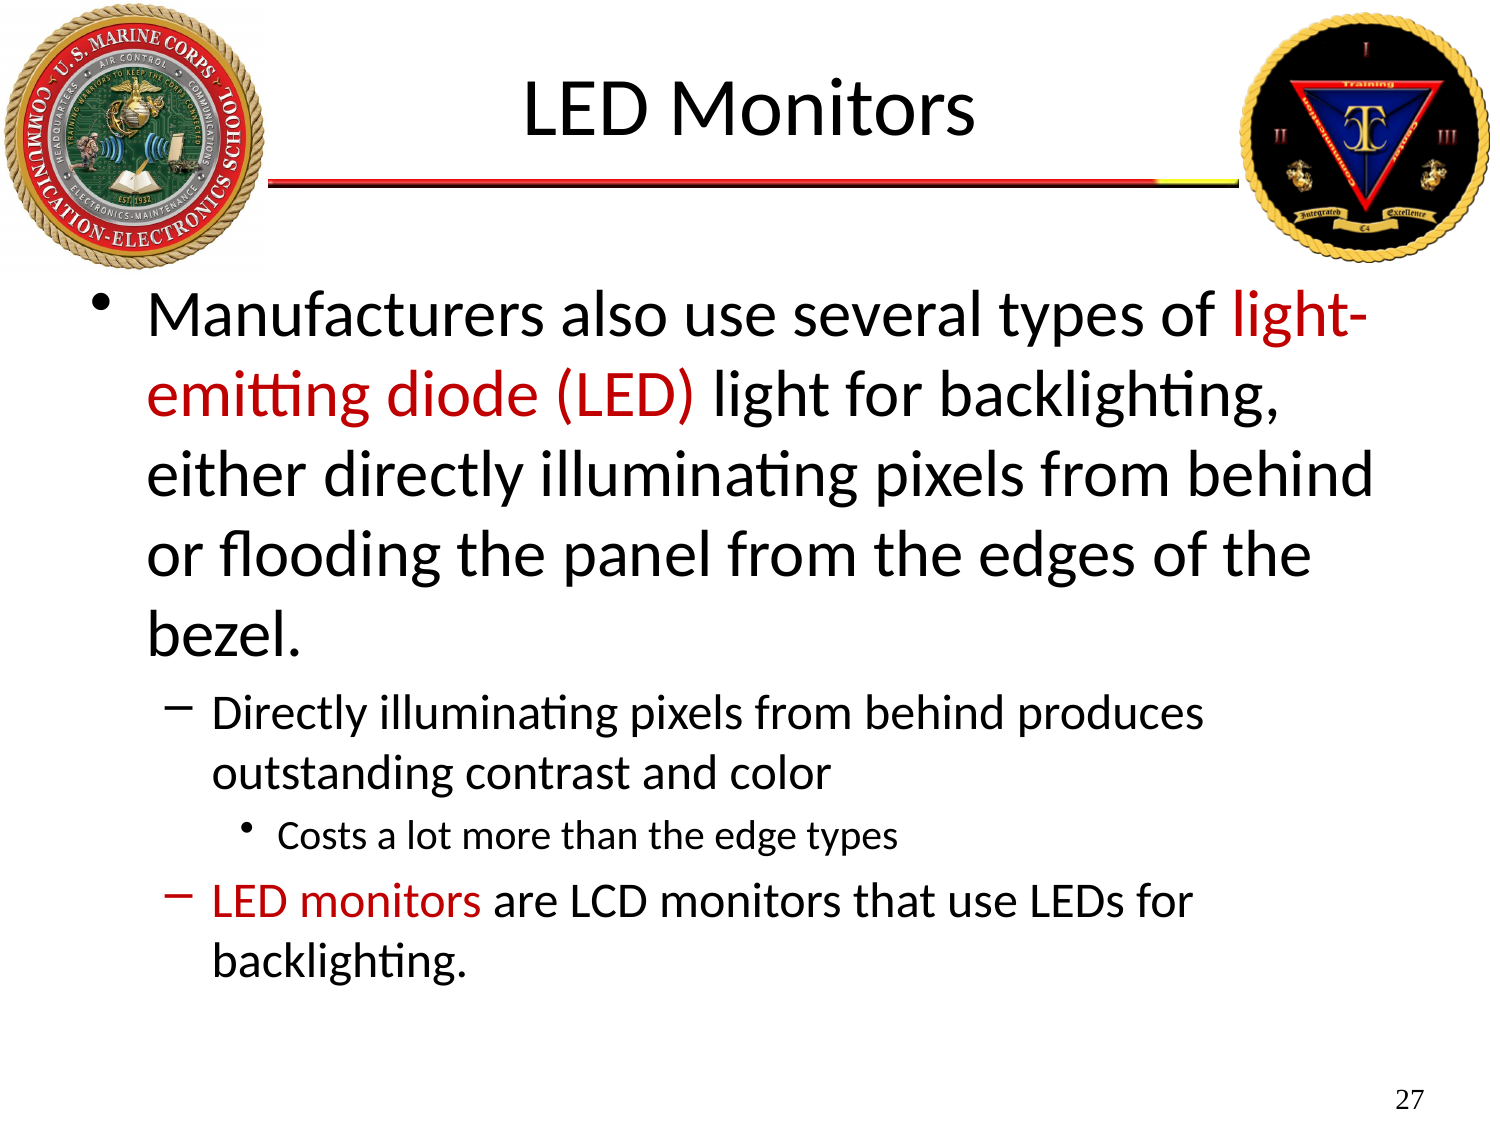

# LED Monitors
Manufacturers also use several types of light-emitting diode (LED) light for backlighting, either directly illuminating pixels from behind or flooding the panel from the edges of the bezel.
Directly illuminating pixels from behind produces outstanding contrast and color
Costs a lot more than the edge types
LED monitors are LCD monitors that use LEDs for backlighting.